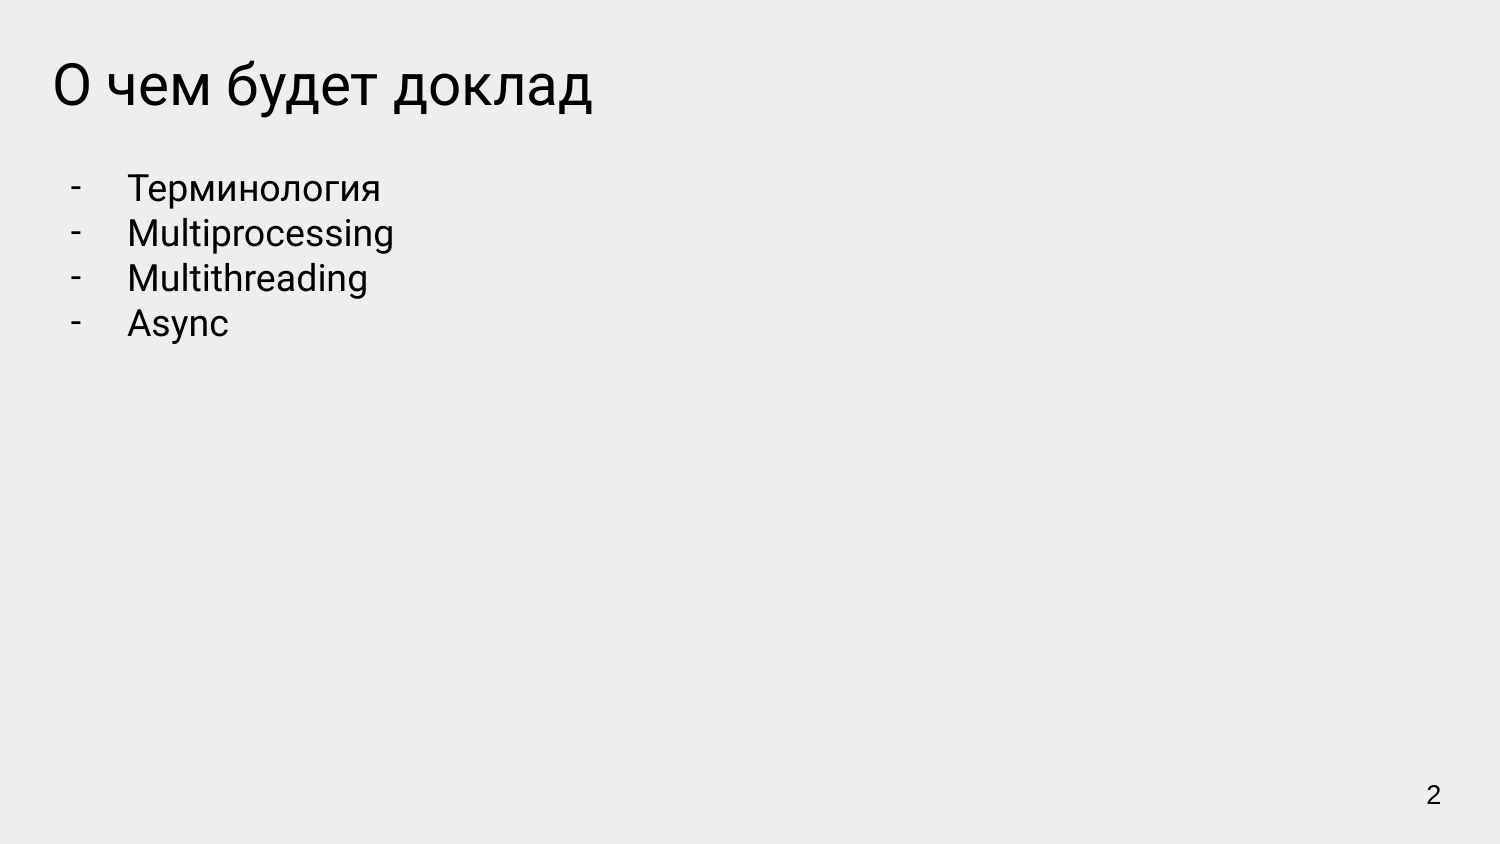

# О чем будет доклад
Терминология
Multiprocessing
Multithreading
Async
2